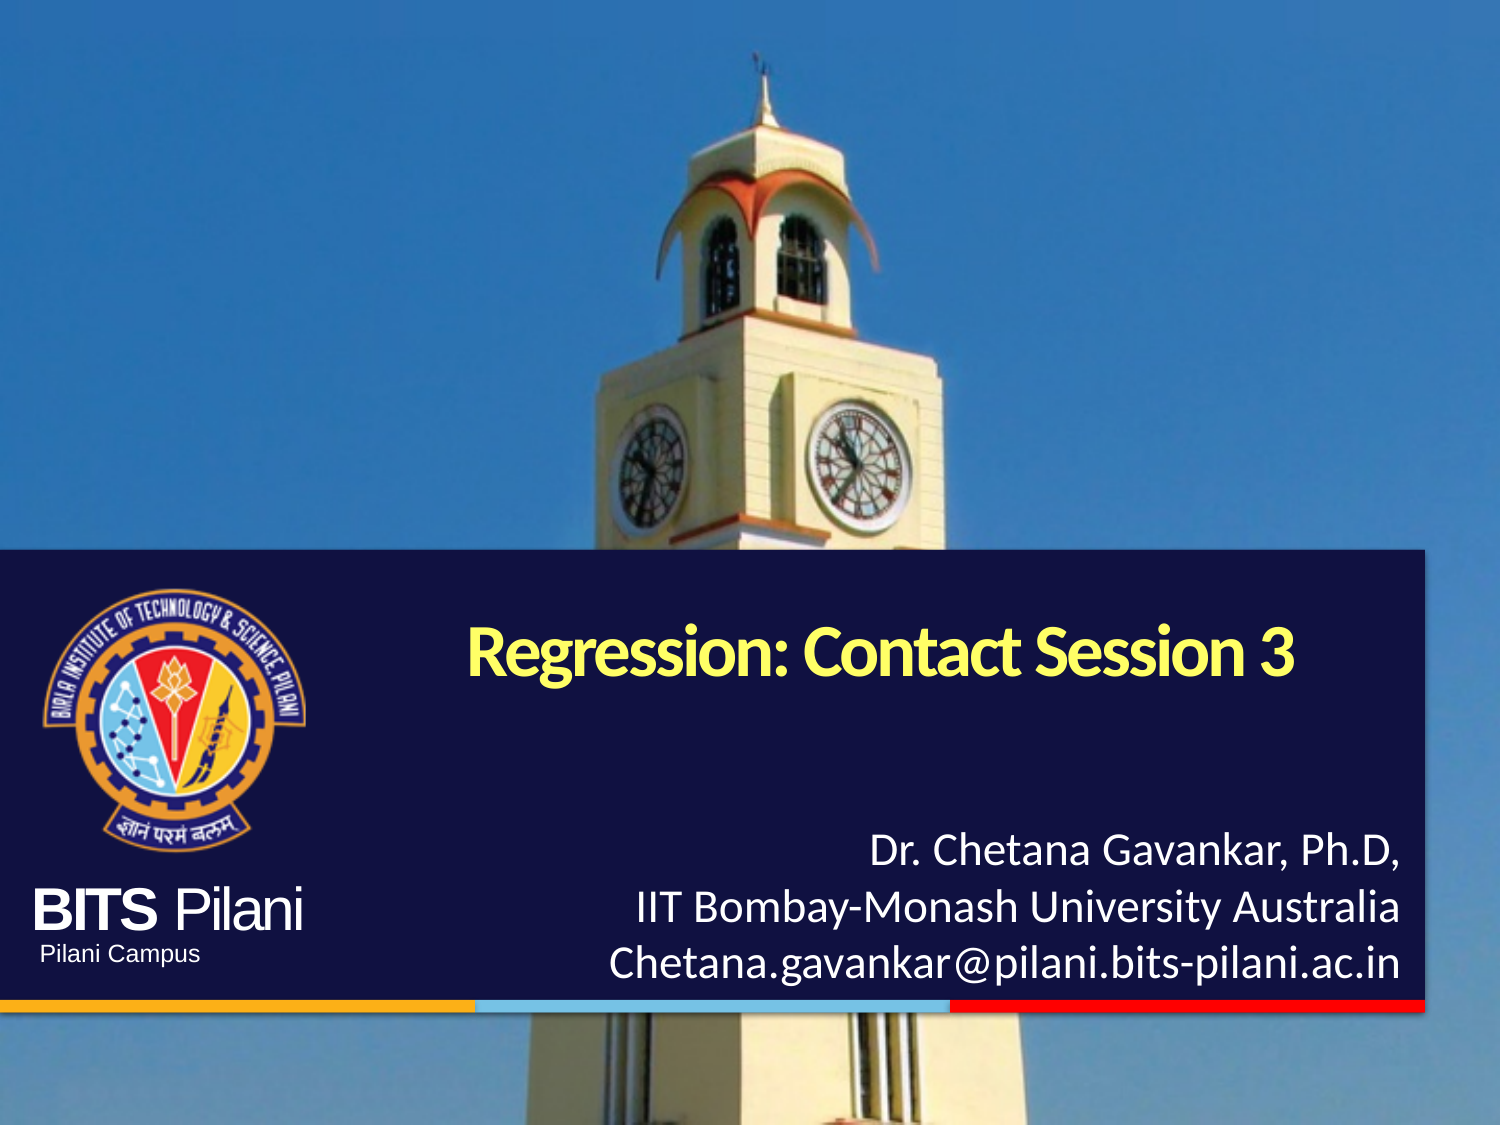

# Regression: Contact Session 3
Dr. Chetana Gavankar, Ph.D,
IIT Bombay-Monash University Australia
Chetana.gavankar@pilani.bits-pilani.ac.in